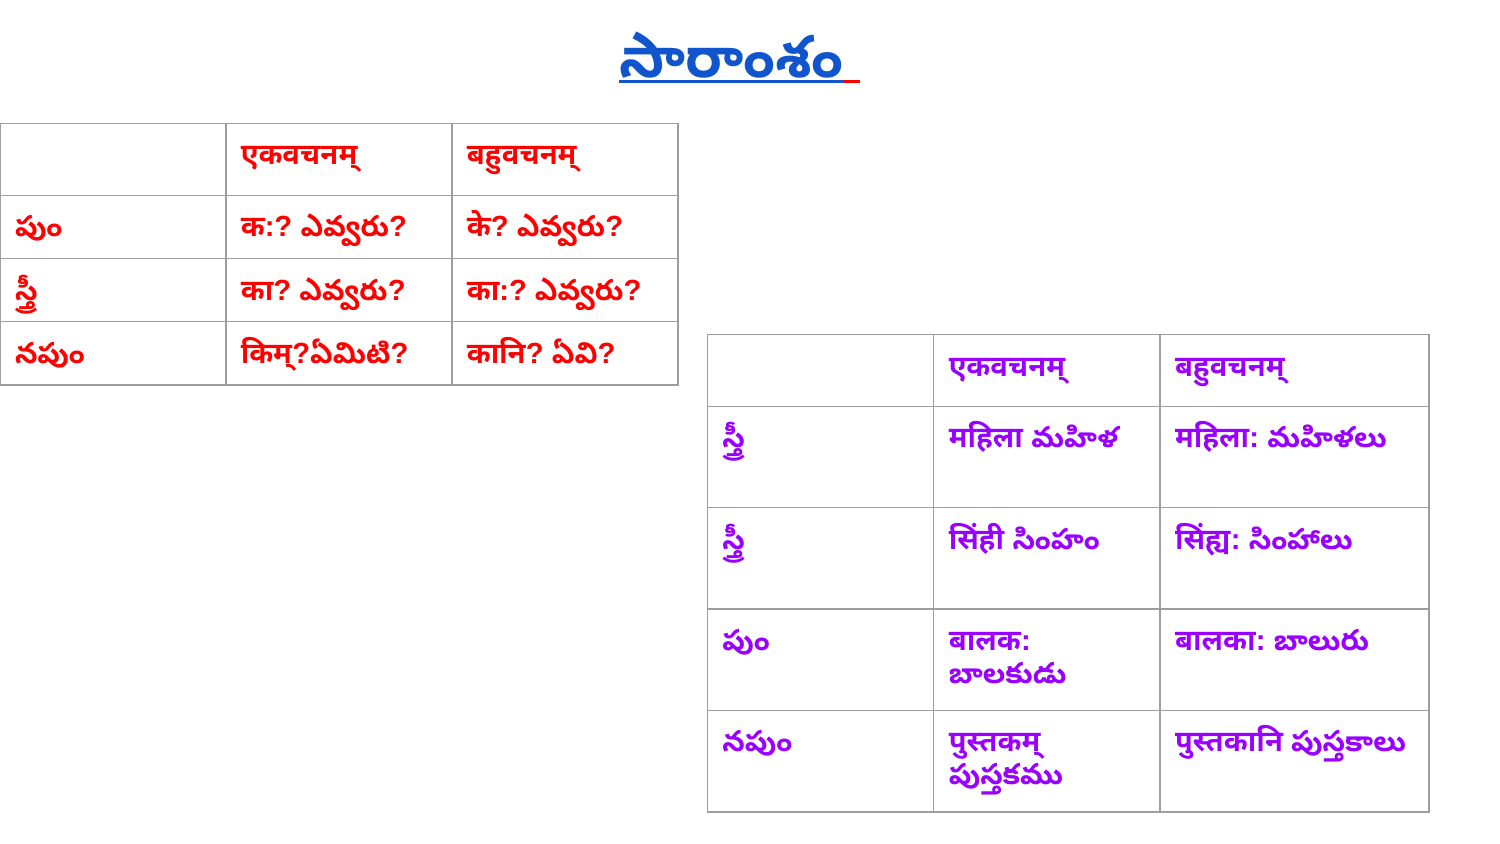

# సారాంశం
|  | एकवचनम् | बहुवचनम् |
| --- | --- | --- |
| పుం | क:? ఎవ్వరు? | के? ఎవ్వరు? |
| స్త్రీ | का? ఎవ్వరు? | का:? ఎవ్వరు? |
| నపుం | किम्?ఏమిటి? | कानि? ఏవి? |
|  | एकवचनम् | बहुवचनम् |
| --- | --- | --- |
| స్త్రీ | महिला మహిళ | महिला: మహిళలు |
| స్త్రీ | सिंही సింహం | सिंह्य: సింహాలు |
| పుం | बालक: బాలకుడు | बालका: బాలురు |
| నపుం | पुस्तकम् పుస్తకము | पुस्तकानि పుస్తకాలు |